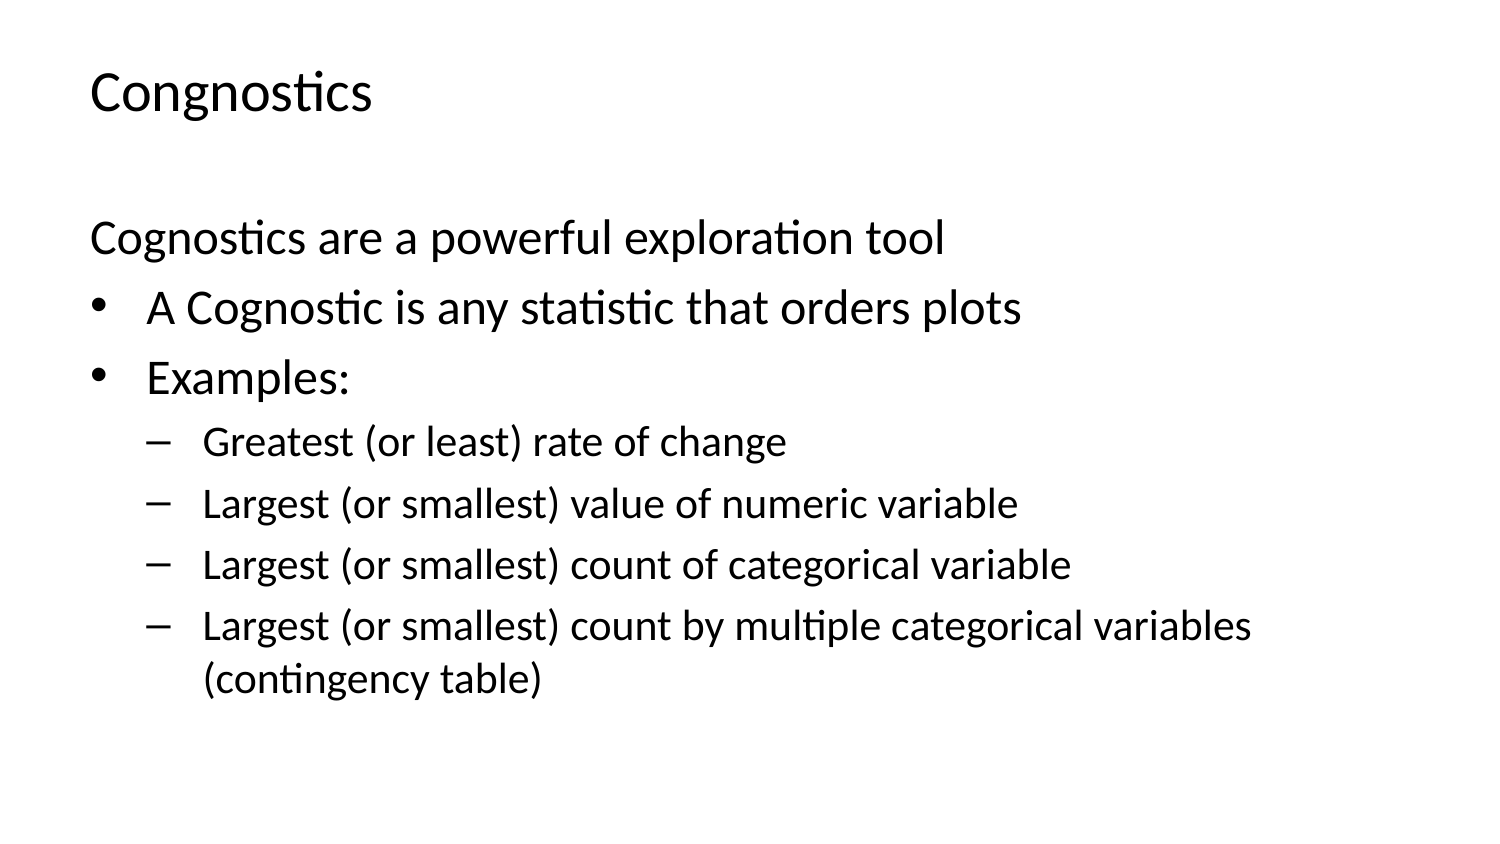

# Congnostics
Cognostics are a powerful exploration tool
A Cognostic is any statistic that orders plots
Examples:
Greatest (or least) rate of change
Largest (or smallest) value of numeric variable
Largest (or smallest) count of categorical variable
Largest (or smallest) count by multiple categorical variables (contingency table)